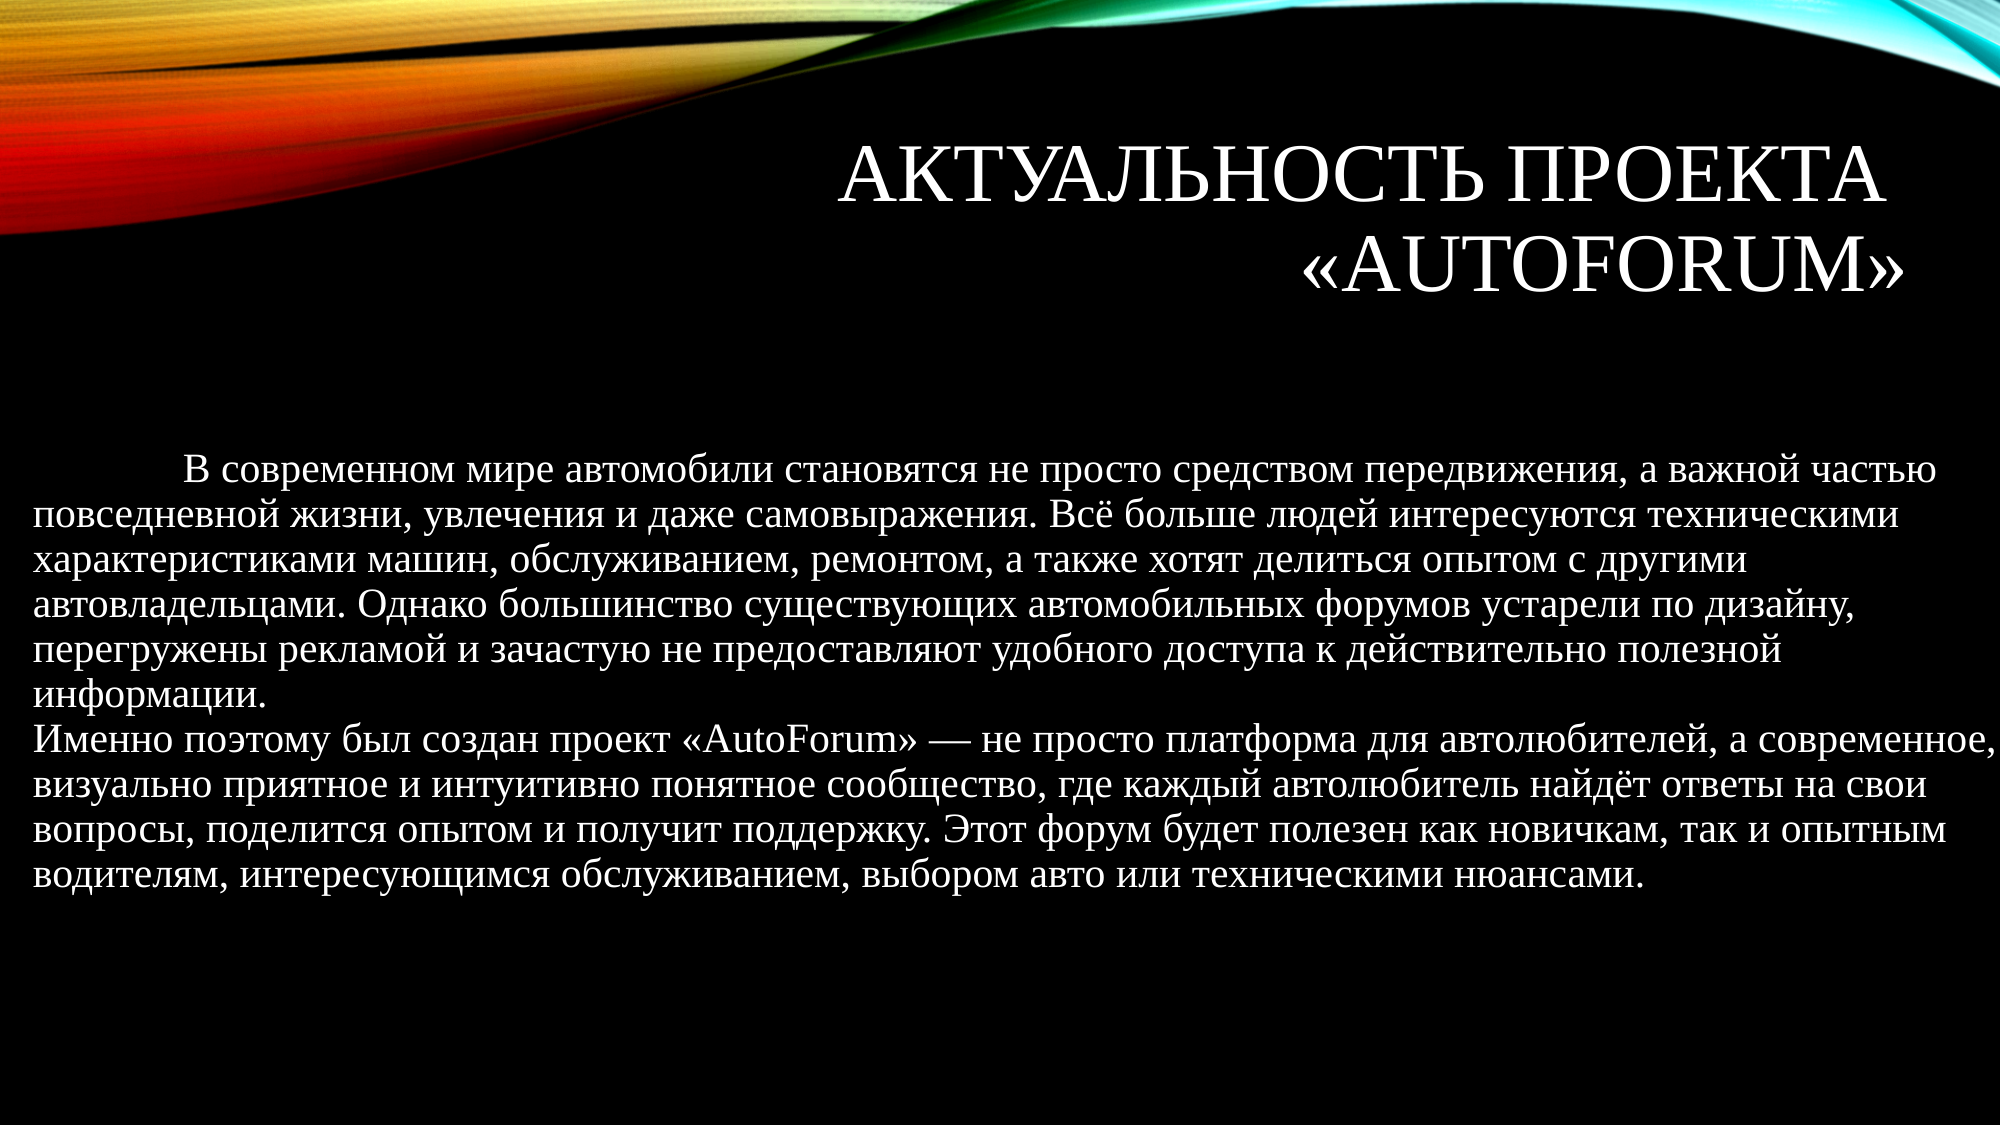

# Актуальность проекта «autoforum»
	В современном мире автомобили становятся не просто средством передвижения, а важной частью повседневной жизни, увлечения и даже самовыражения. Всё больше людей интересуются техническими характеристиками машин, обслуживанием, ремонтом, а также хотят делиться опытом с другими автовладельцами. Однако большинство существующих автомобильных форумов устарели по дизайну, перегружены рекламой и зачастую не предоставляют удобного доступа к действительно полезной информации.
Именно поэтому был создан проект «AutoForum» — не просто платформа для автолюбителей, а современное, визуально приятное и интуитивно понятное сообщество, где каждый автолюбитель найдёт ответы на свои вопросы, поделится опытом и получит поддержку. Этот форум будет полезен как новичкам, так и опытным водителям, интересующимся обслуживанием, выбором авто или техническими нюансами.